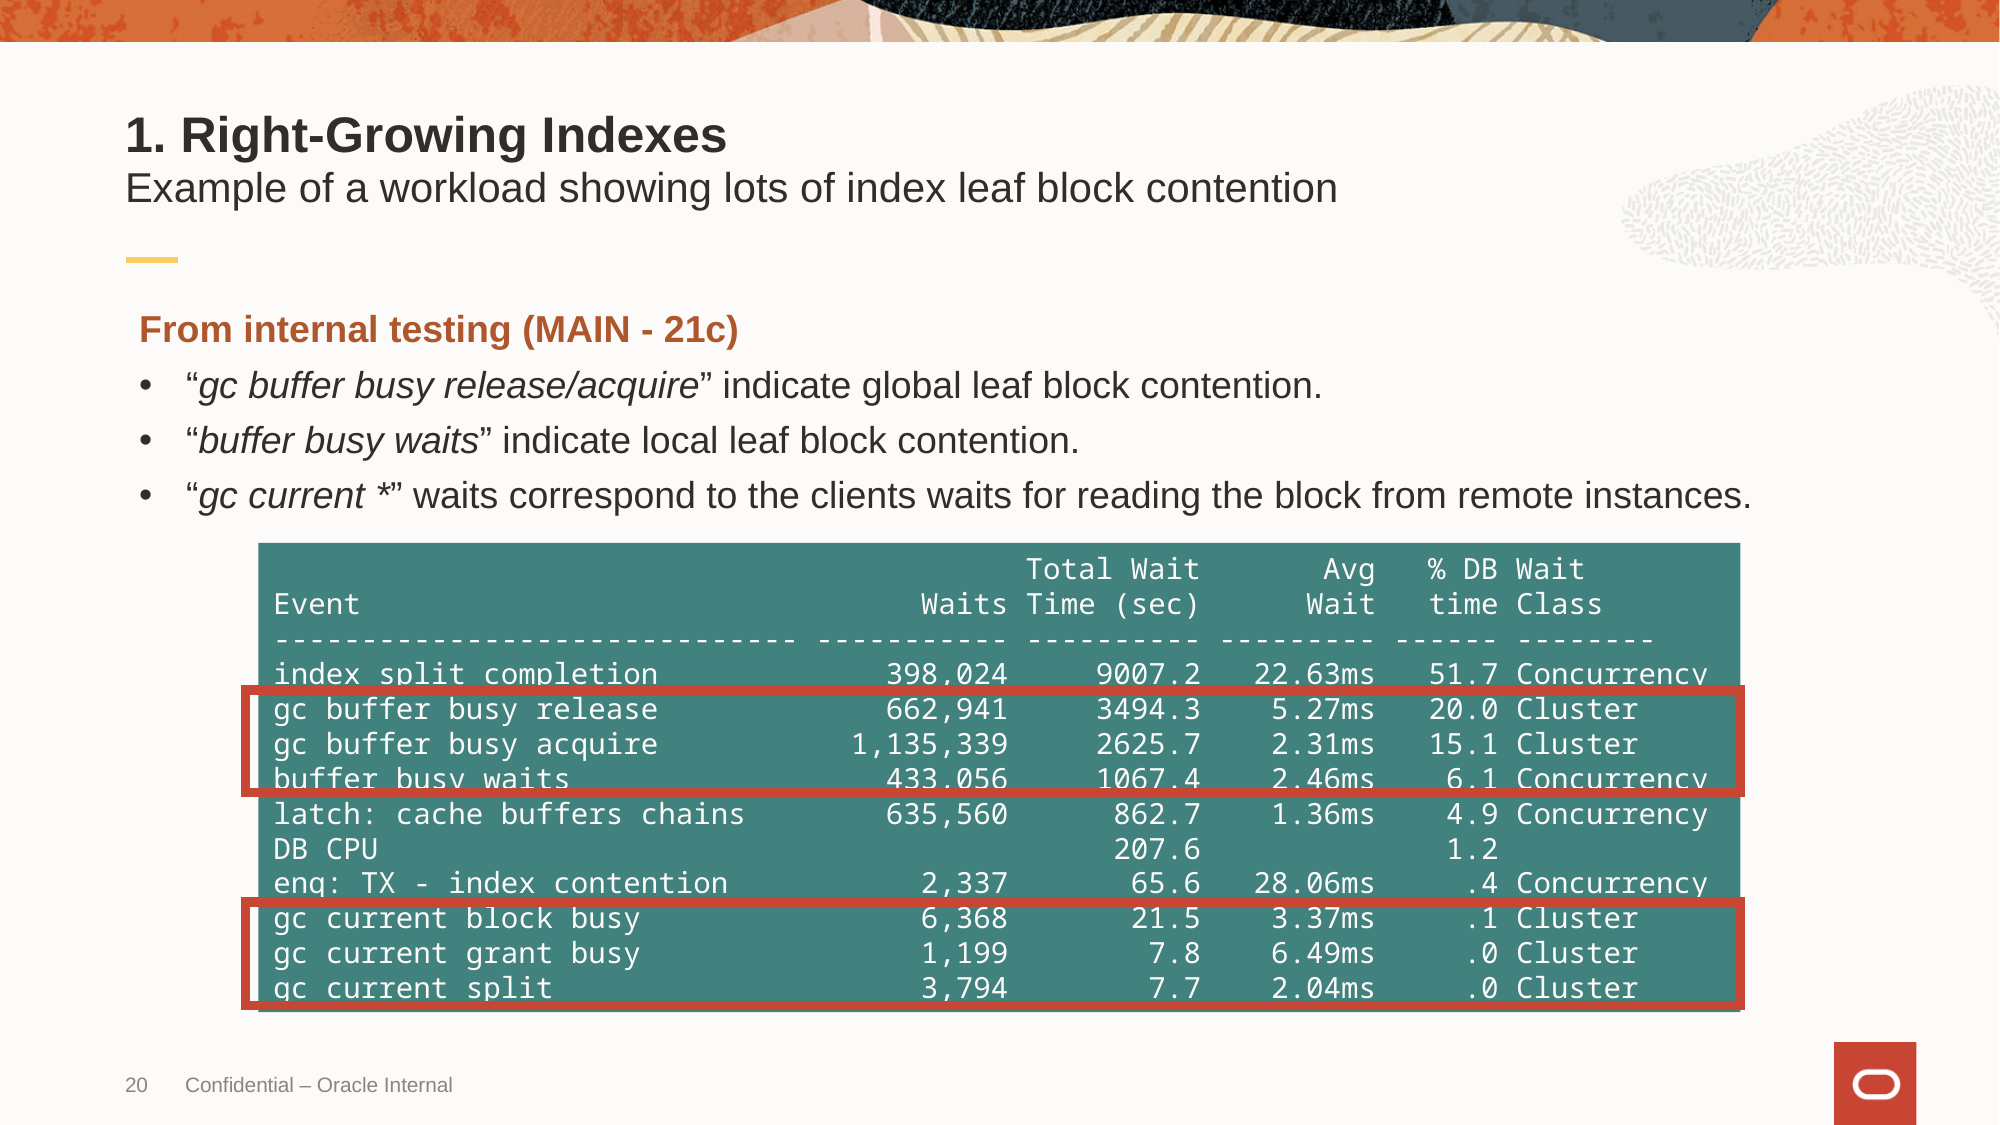

# 1. Right-Growing Indexes
Example of a workload showing lots of index leaf block contention
From internal testing (MAIN - 21c)
“gc buffer busy release/acquire” indicate global leaf block contention.
“buffer busy waits” indicate local leaf block contention.
“gc current *” waits correspond to the clients waits for reading the block from remote instances.

                                           Total Wait       Avg   % DB Wait
Event                                Waits Time (sec)      Wait   time Class
------------------------------ ----------- ---------- --------- ------ --------
index split completion             398,024     9007.2   22.63ms   51.7 Concurrency
gc buffer busy release             662,941     3494.3    5.27ms   20.0 Cluster
gc buffer busy acquire           1,135,339     2625.7    2.31ms   15.1 Cluster
buffer busy waits                  433,056     1067.4    2.46ms    6.1 Concurrency
latch: cache buffers chains        635,560      862.7    1.36ms    4.9 Concurrency
DB CPU                                          207.6              1.2
enq: TX - index contention           2,337       65.6   28.06ms     .4 Concurrency
gc current block busy                6,368       21.5    3.37ms     .1 Cluster
gc current grant busy                1,199        7.8    6.49ms     .0 Cluster
gc current split                     3,794        7.7    2.04ms     .0 Cluster

20
Confidential – Oracle Internal